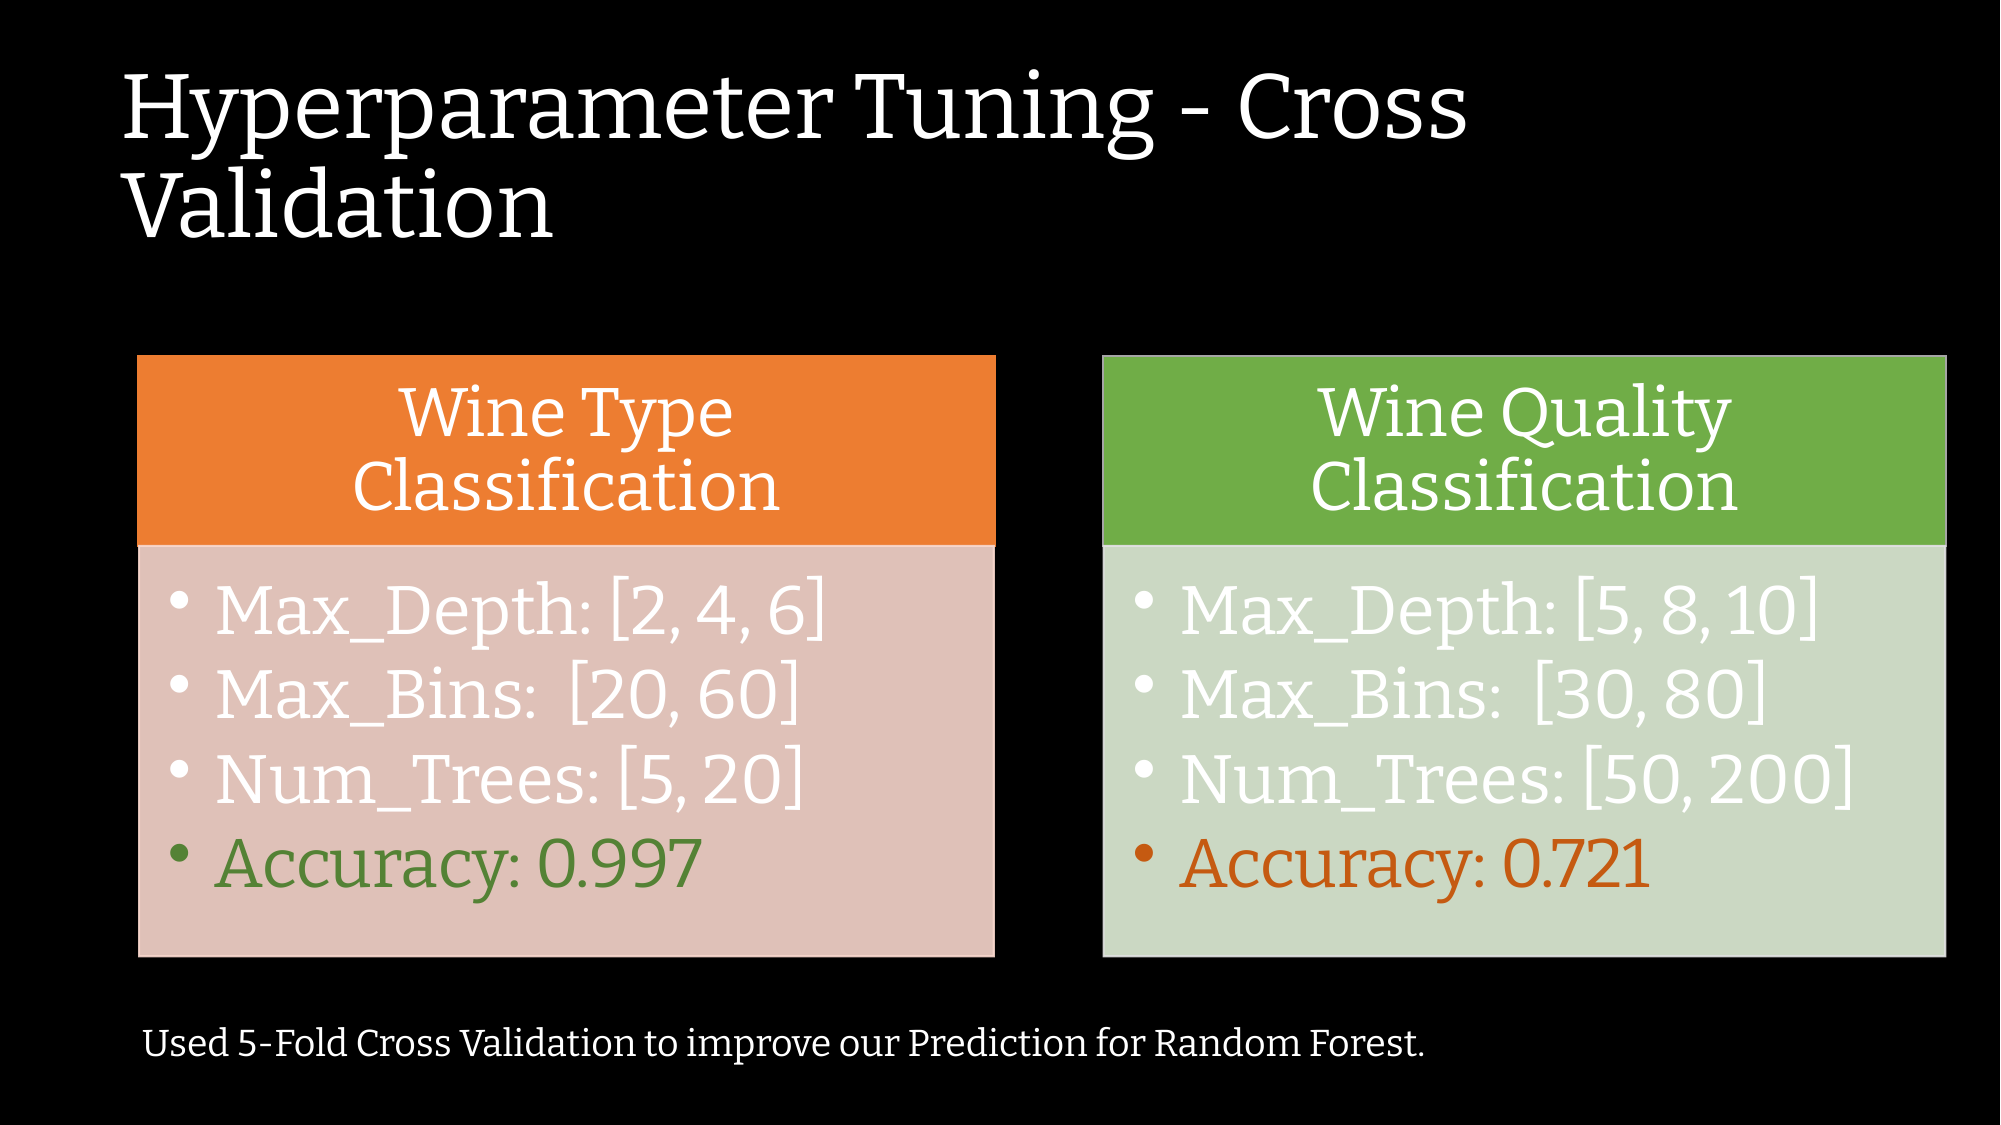

# Hyperparameter Tuning - Cross Validation
Wine Type Classification
Max_Depth: [2, 4, 6]
Max_Bins:  [20, 60]
Num_Trees: [5, 20]
Accuracy: 0.997
Wine Quality Classification
Max_Depth: [5, 8, 10]
Max_Bins:  [30, 80]
Num_Trees: [50, 200]
Accuracy: 0.721
Used 5-Fold Cross Validation to improve our Prediction for Random Forest.